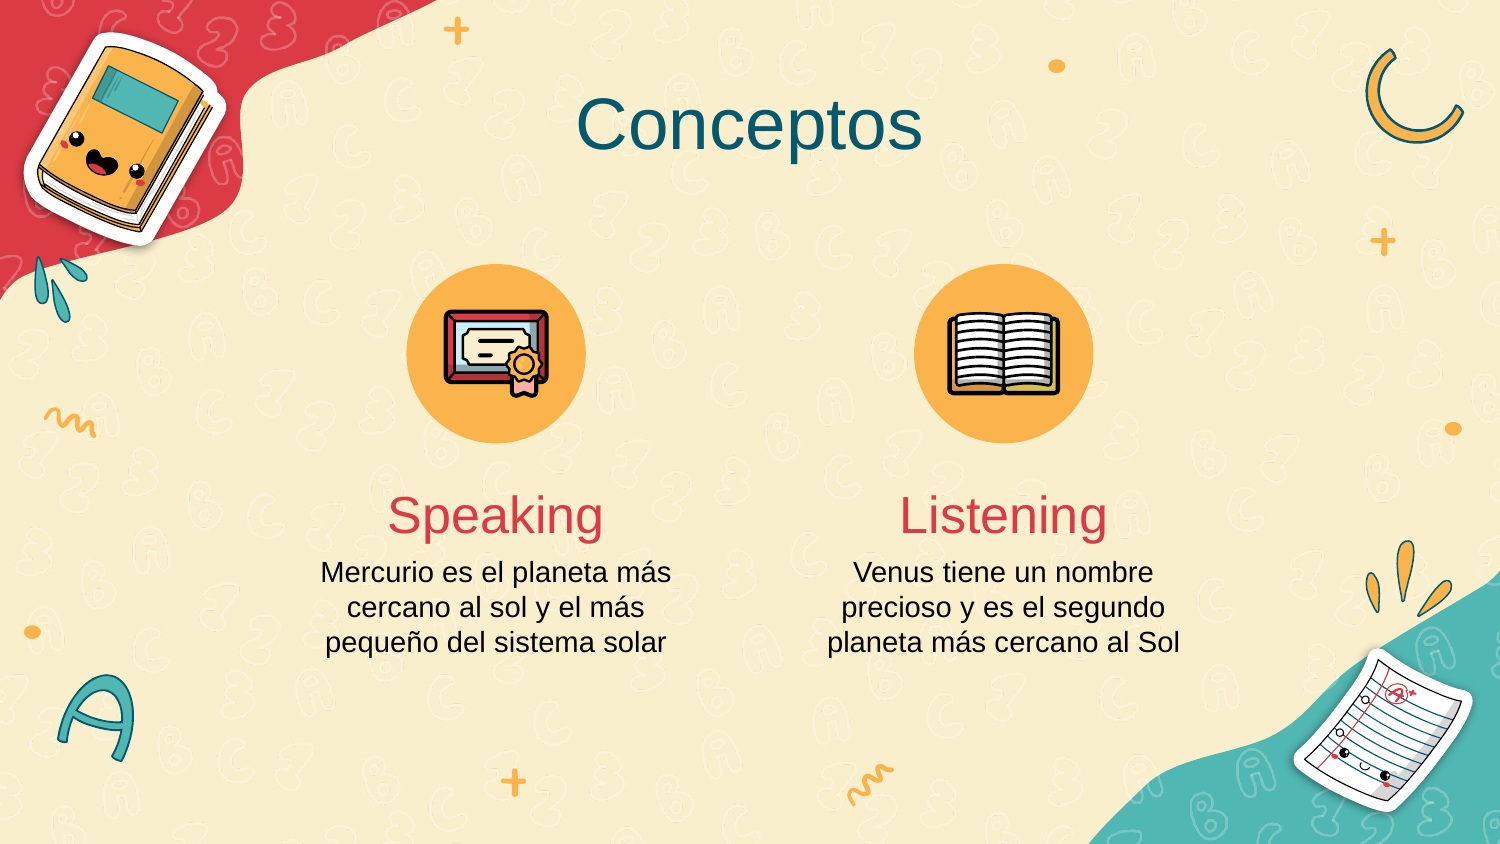

# Conceptos

Speaking
Listening
Mercurio es el planeta más cercano al sol y el más pequeño del sistema solar
Venus tiene un nombre precioso y es el segundo planeta más cercano al Sol